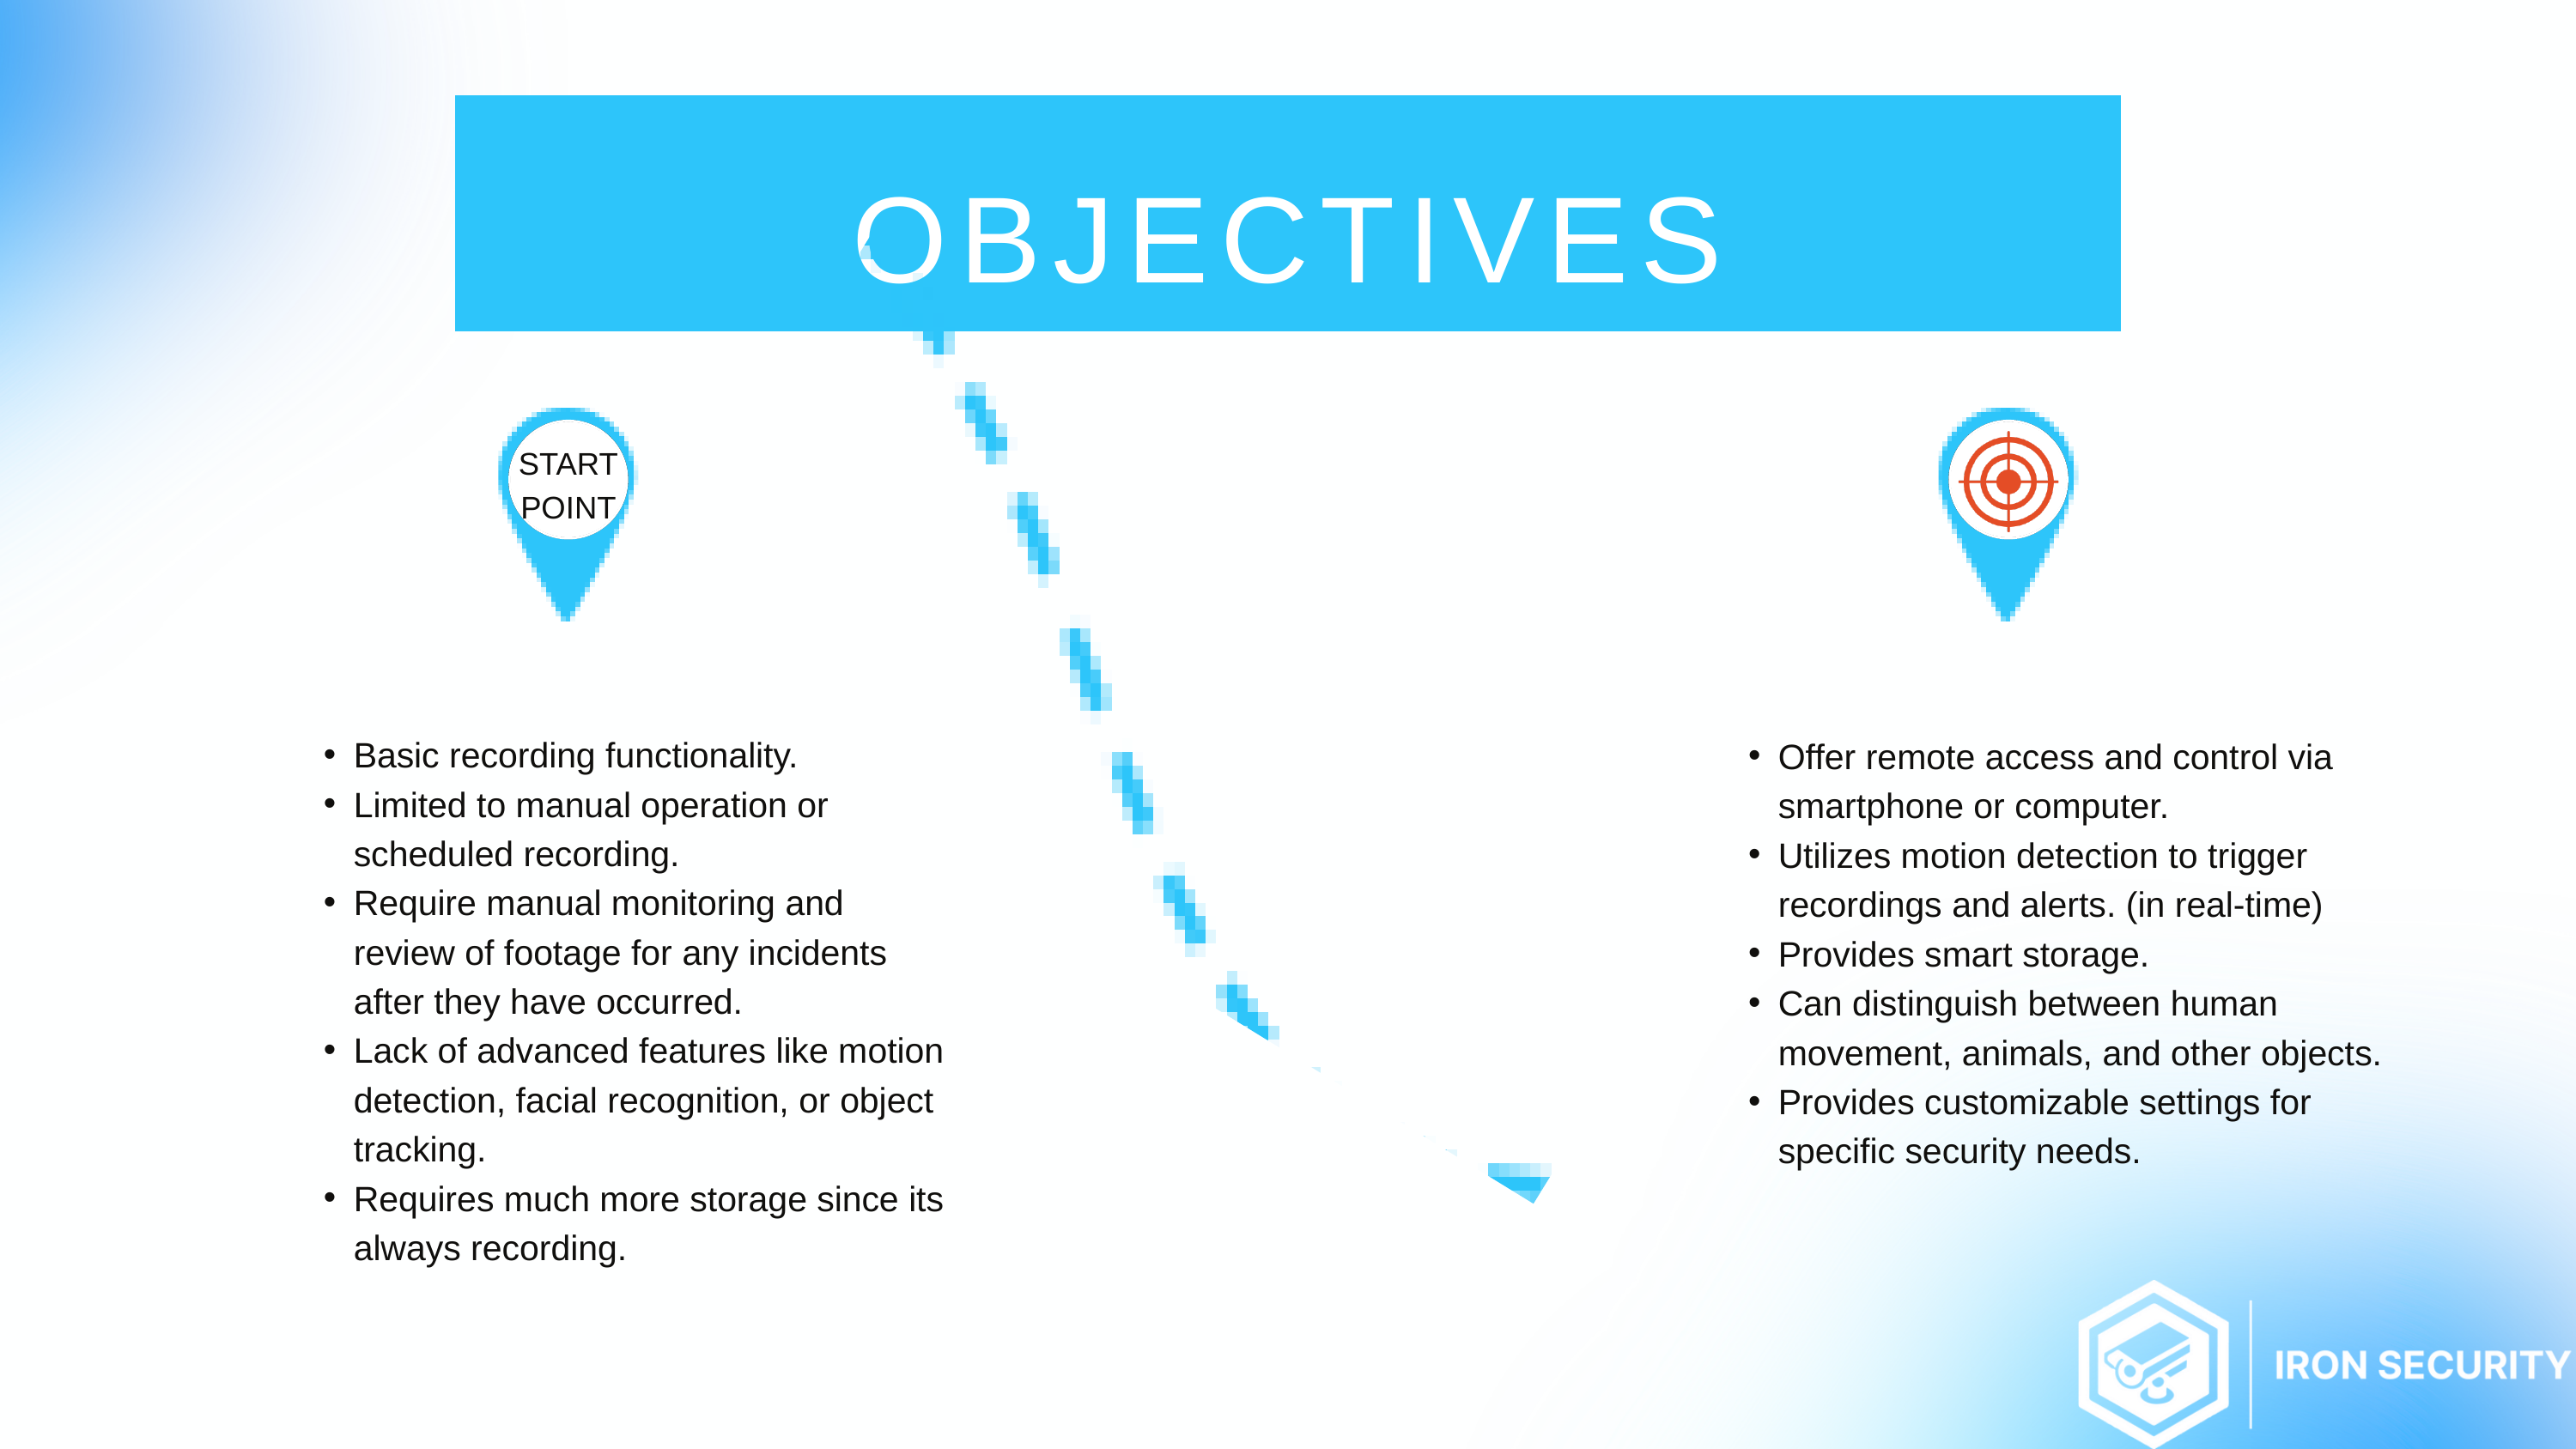

OBJECTIVES

START
POINT
Basic recording functionality.
Limited to manual operation or scheduled recording.
Require manual monitoring and review of footage for any incidents after they have occurred.
Lack of advanced features like motion detection, facial recognition, or object tracking.
Requires much more storage since its always recording.
Offer remote access and control via smartphone or computer.
Utilizes motion detection to trigger recordings and alerts. (in real-time)
Provides smart storage.
Can distinguish between human movement, animals, and other objects.
Provides customizable settings for specific security needs.